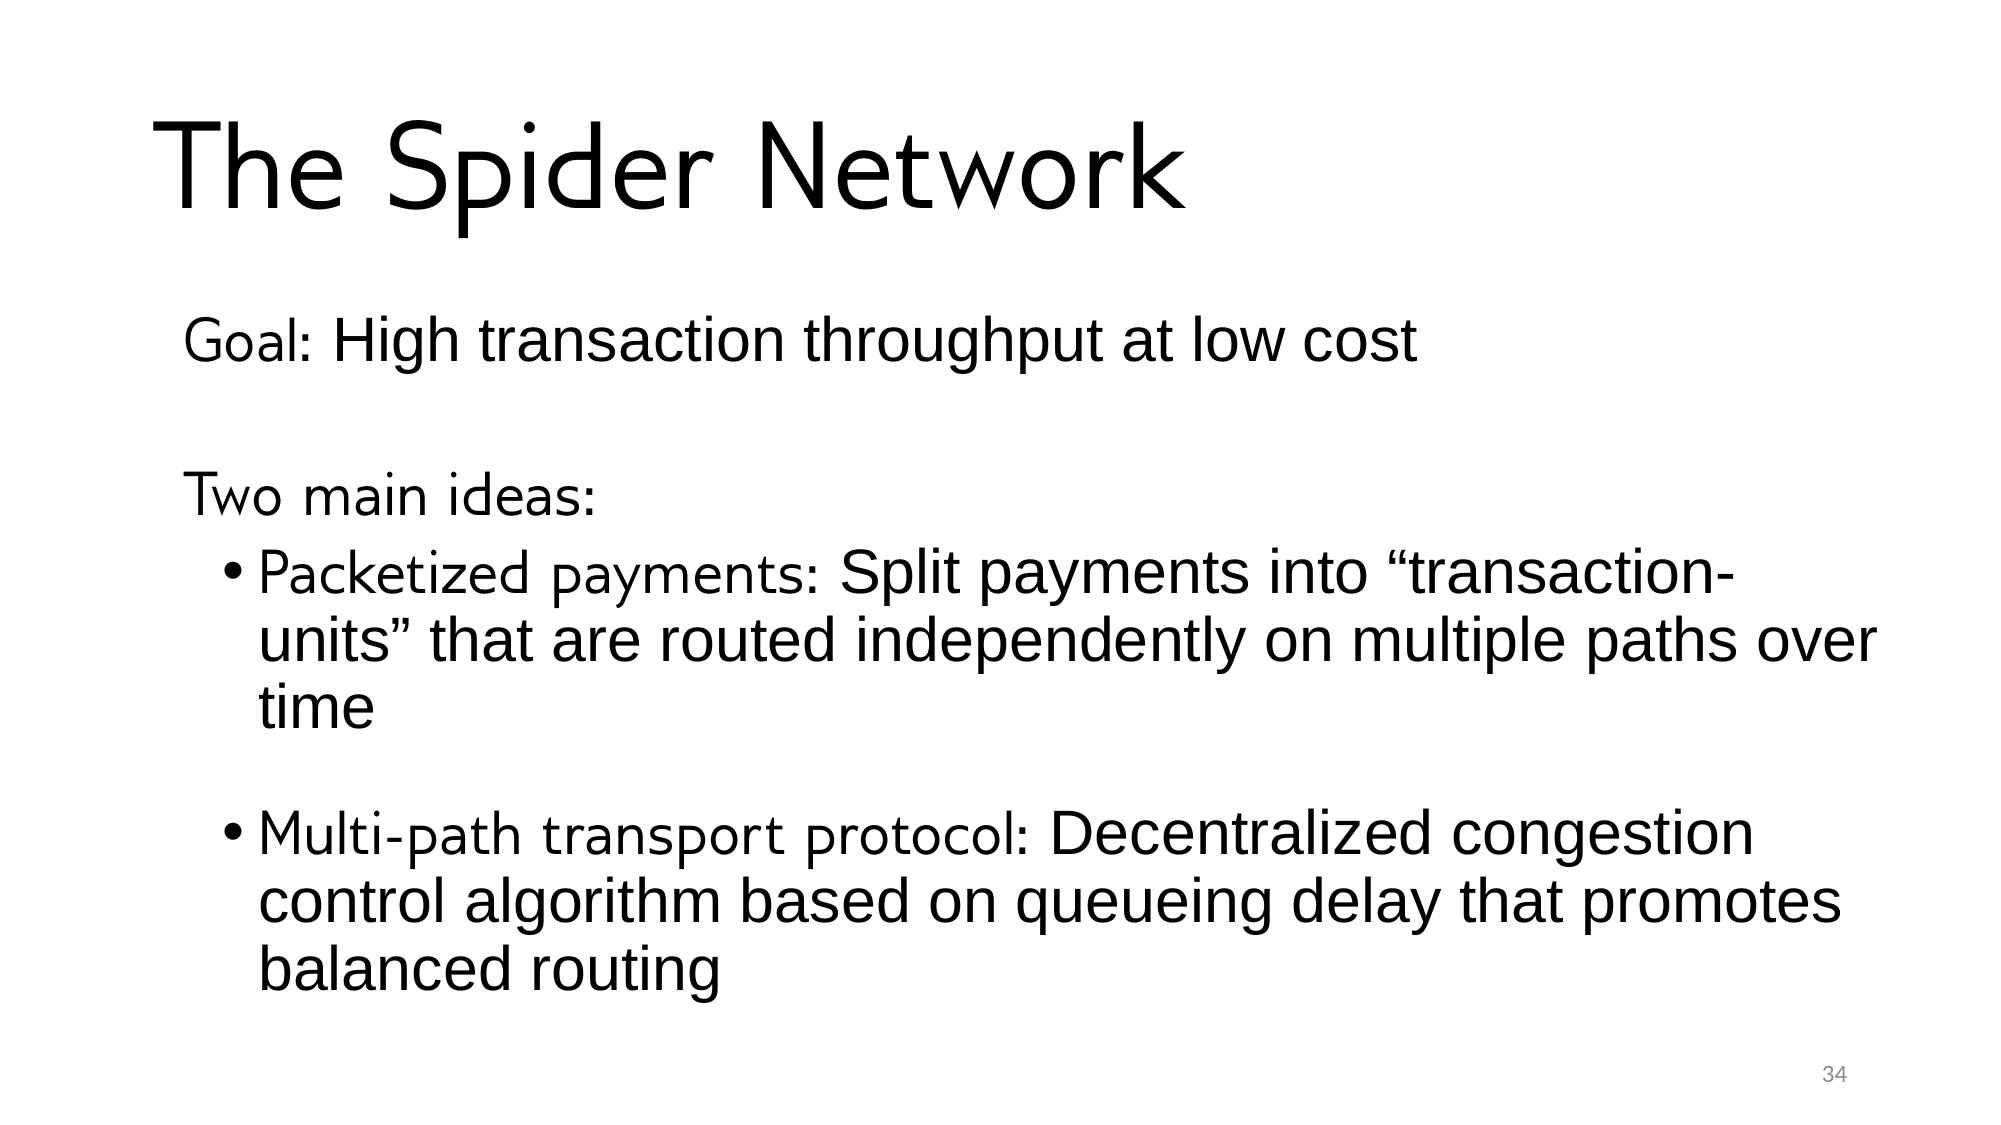

# The Spider Network
Goal: High transaction throughput at low cost

Two main ideas:
Packetized payments: Split payments into “transaction-units” that are routed independently on multiple paths over time

Multi-path transport protocol: Decentralized congestion control algorithm based on queueing delay that promotes balanced routing
34